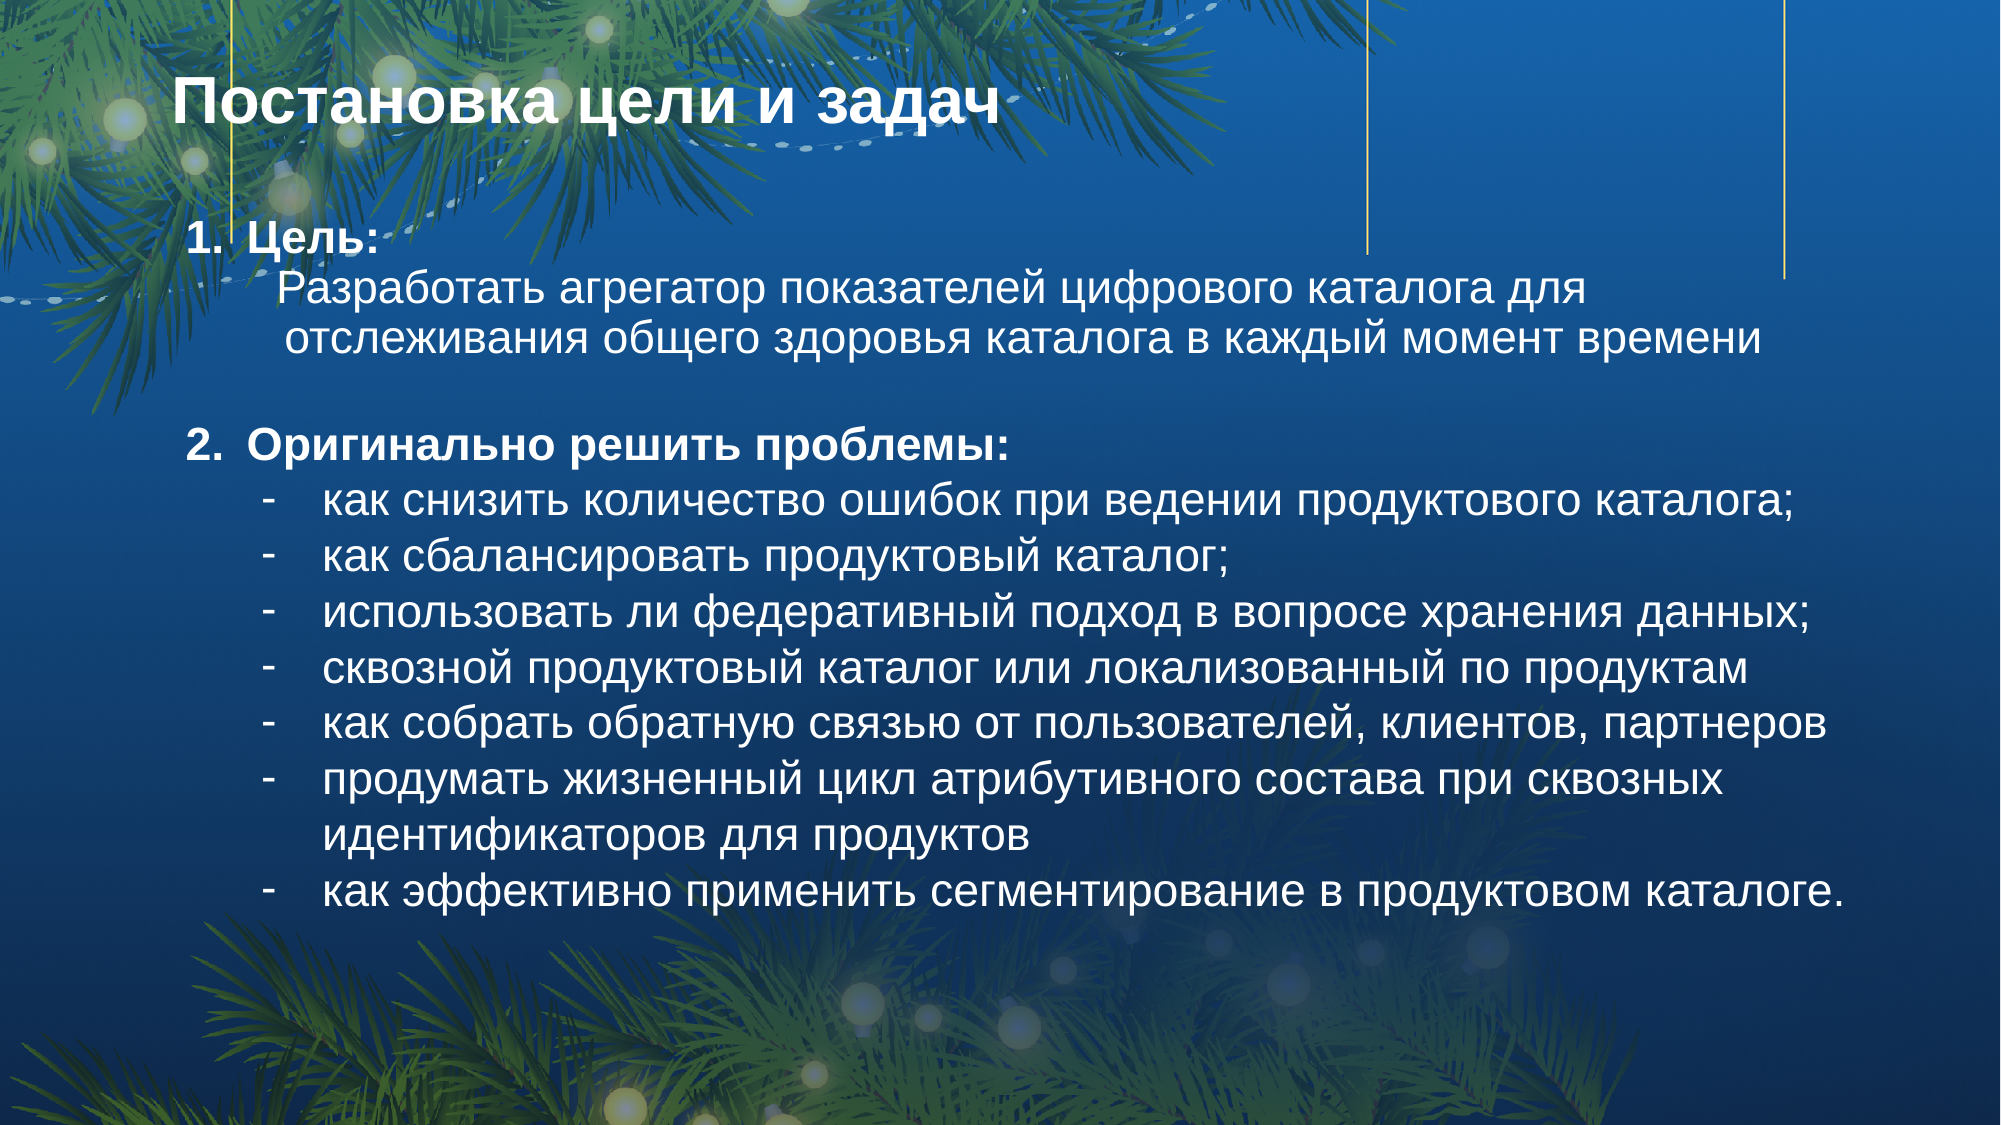

# Постановка цели и задач
Цель:
Разработать агрегатор показателей цифрового каталога для отслеживания общего здоровья каталога в каждый момент времени

Оригинально решить проблемы:
как снизить количество ошибок при ведении продуктового каталога;
как сбалансировать продуктовый каталог;
использовать ли федеративный подход в вопросе хранения данных;
сквозной продуктовый каталог или локализованный по продуктам
как собрать обратную связью от пользователей, клиентов, партнеров
продумать жизненный цикл атрибутивного состава при сквозных идентификаторов для продуктов
как эффективно применить сегментирование в продуктовом каталоге.